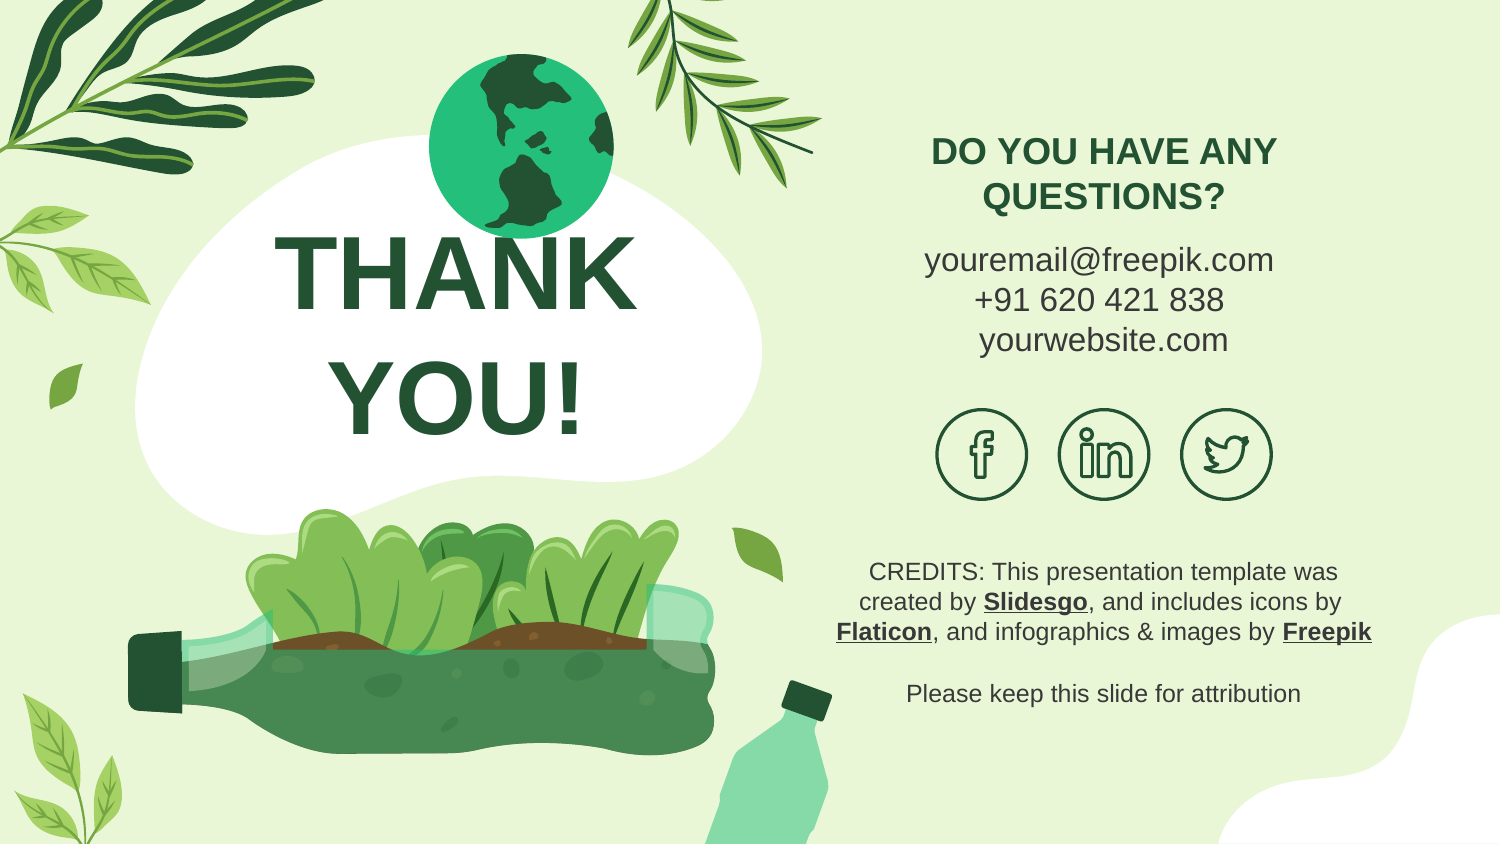

DO YOU HAVE ANY QUESTIONS?

youremail@freepik.com
+91 620 421 838
yourwebsite.com
# THANK YOU!

Please keep this slide for attribution